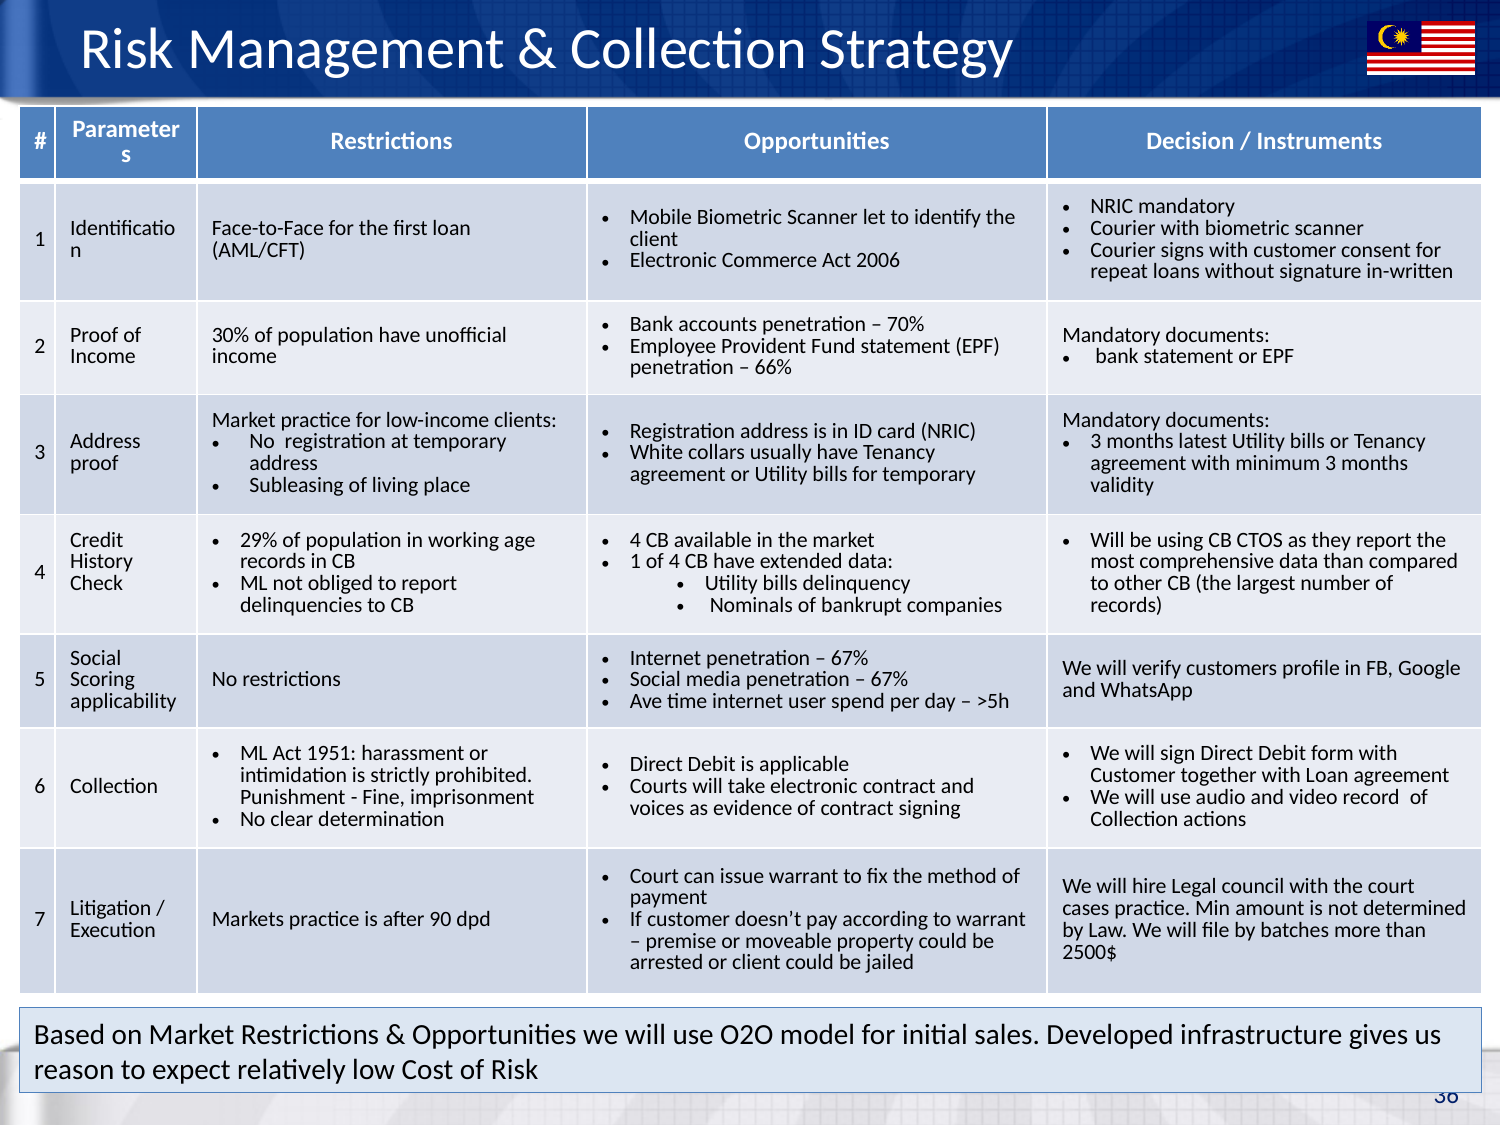

Risk Management & Collection Strategy
| # | Parameters | Restrictions | Opportunities | Decision / Instruments |
| --- | --- | --- | --- | --- |
| 1 | Identification | Face-to-Face for the first loan (AML/CFT) | Mobile Biometric Scanner let to identify the client Electronic Commerce Act 2006 | NRIC mandatory Courier with biometric scanner Courier signs with customer consent for repeat loans without signature in-written |
| 2 | Proof of Income | 30% of population have unofficial income | Bank accounts penetration – 70% Employee Provident Fund statement (EPF) penetration – 66% | Mandatory documents: bank statement or EPF |
| 3 | Address proof | Market practice for low-income clients: No registration at temporary address Subleasing of living place | Registration address is in ID card (NRIC) White collars usually have Tenancy agreement or Utility bills for temporary | Mandatory documents: 3 months latest Utility bills or Tenancy agreement with minimum 3 months validity |
| 4 | Credit History Check | 29% of population in working age records in CB ML not obliged to report delinquencies to CB | 4 CB available in the market 1 of 4 CB have extended data: Utility bills delinquency Nominals of bankrupt companies | Will be using CB CTOS as they report the most comprehensive data than compared to other CB (the largest number of records) |
| 5 | Social Scoring applicability | No restrictions | Internet penetration – 67% Social media penetration – 67% Ave time internet user spend per day – >5h | We will verify customers profile in FB, Google and WhatsApp |
| 6 | Collection | ML Act 1951: harassment or intimidation is strictly prohibited. Punishment - Fine, imprisonment No clear determination | Direct Debit is applicable Courts will take electronic contract and voices as evidence of contract signing | We will sign Direct Debit form with Customer together with Loan agreement We will use audio and video record of Collection actions |
| 7 | Litigation / Execution | Markets practice is after 90 dpd | Court can issue warrant to fix the method of payment If customer doesn’t pay according to warrant – premise or moveable property could be arrested or client could be jailed | We will hire Legal council with the court cases practice. Min amount is not determined by Law. We will file by batches more than 2500$ |
Based on Market Restrictions & Opportunities we will use O2O model for initial sales. Developed infrastructure gives us reason to expect relatively low Cost of Risk
36